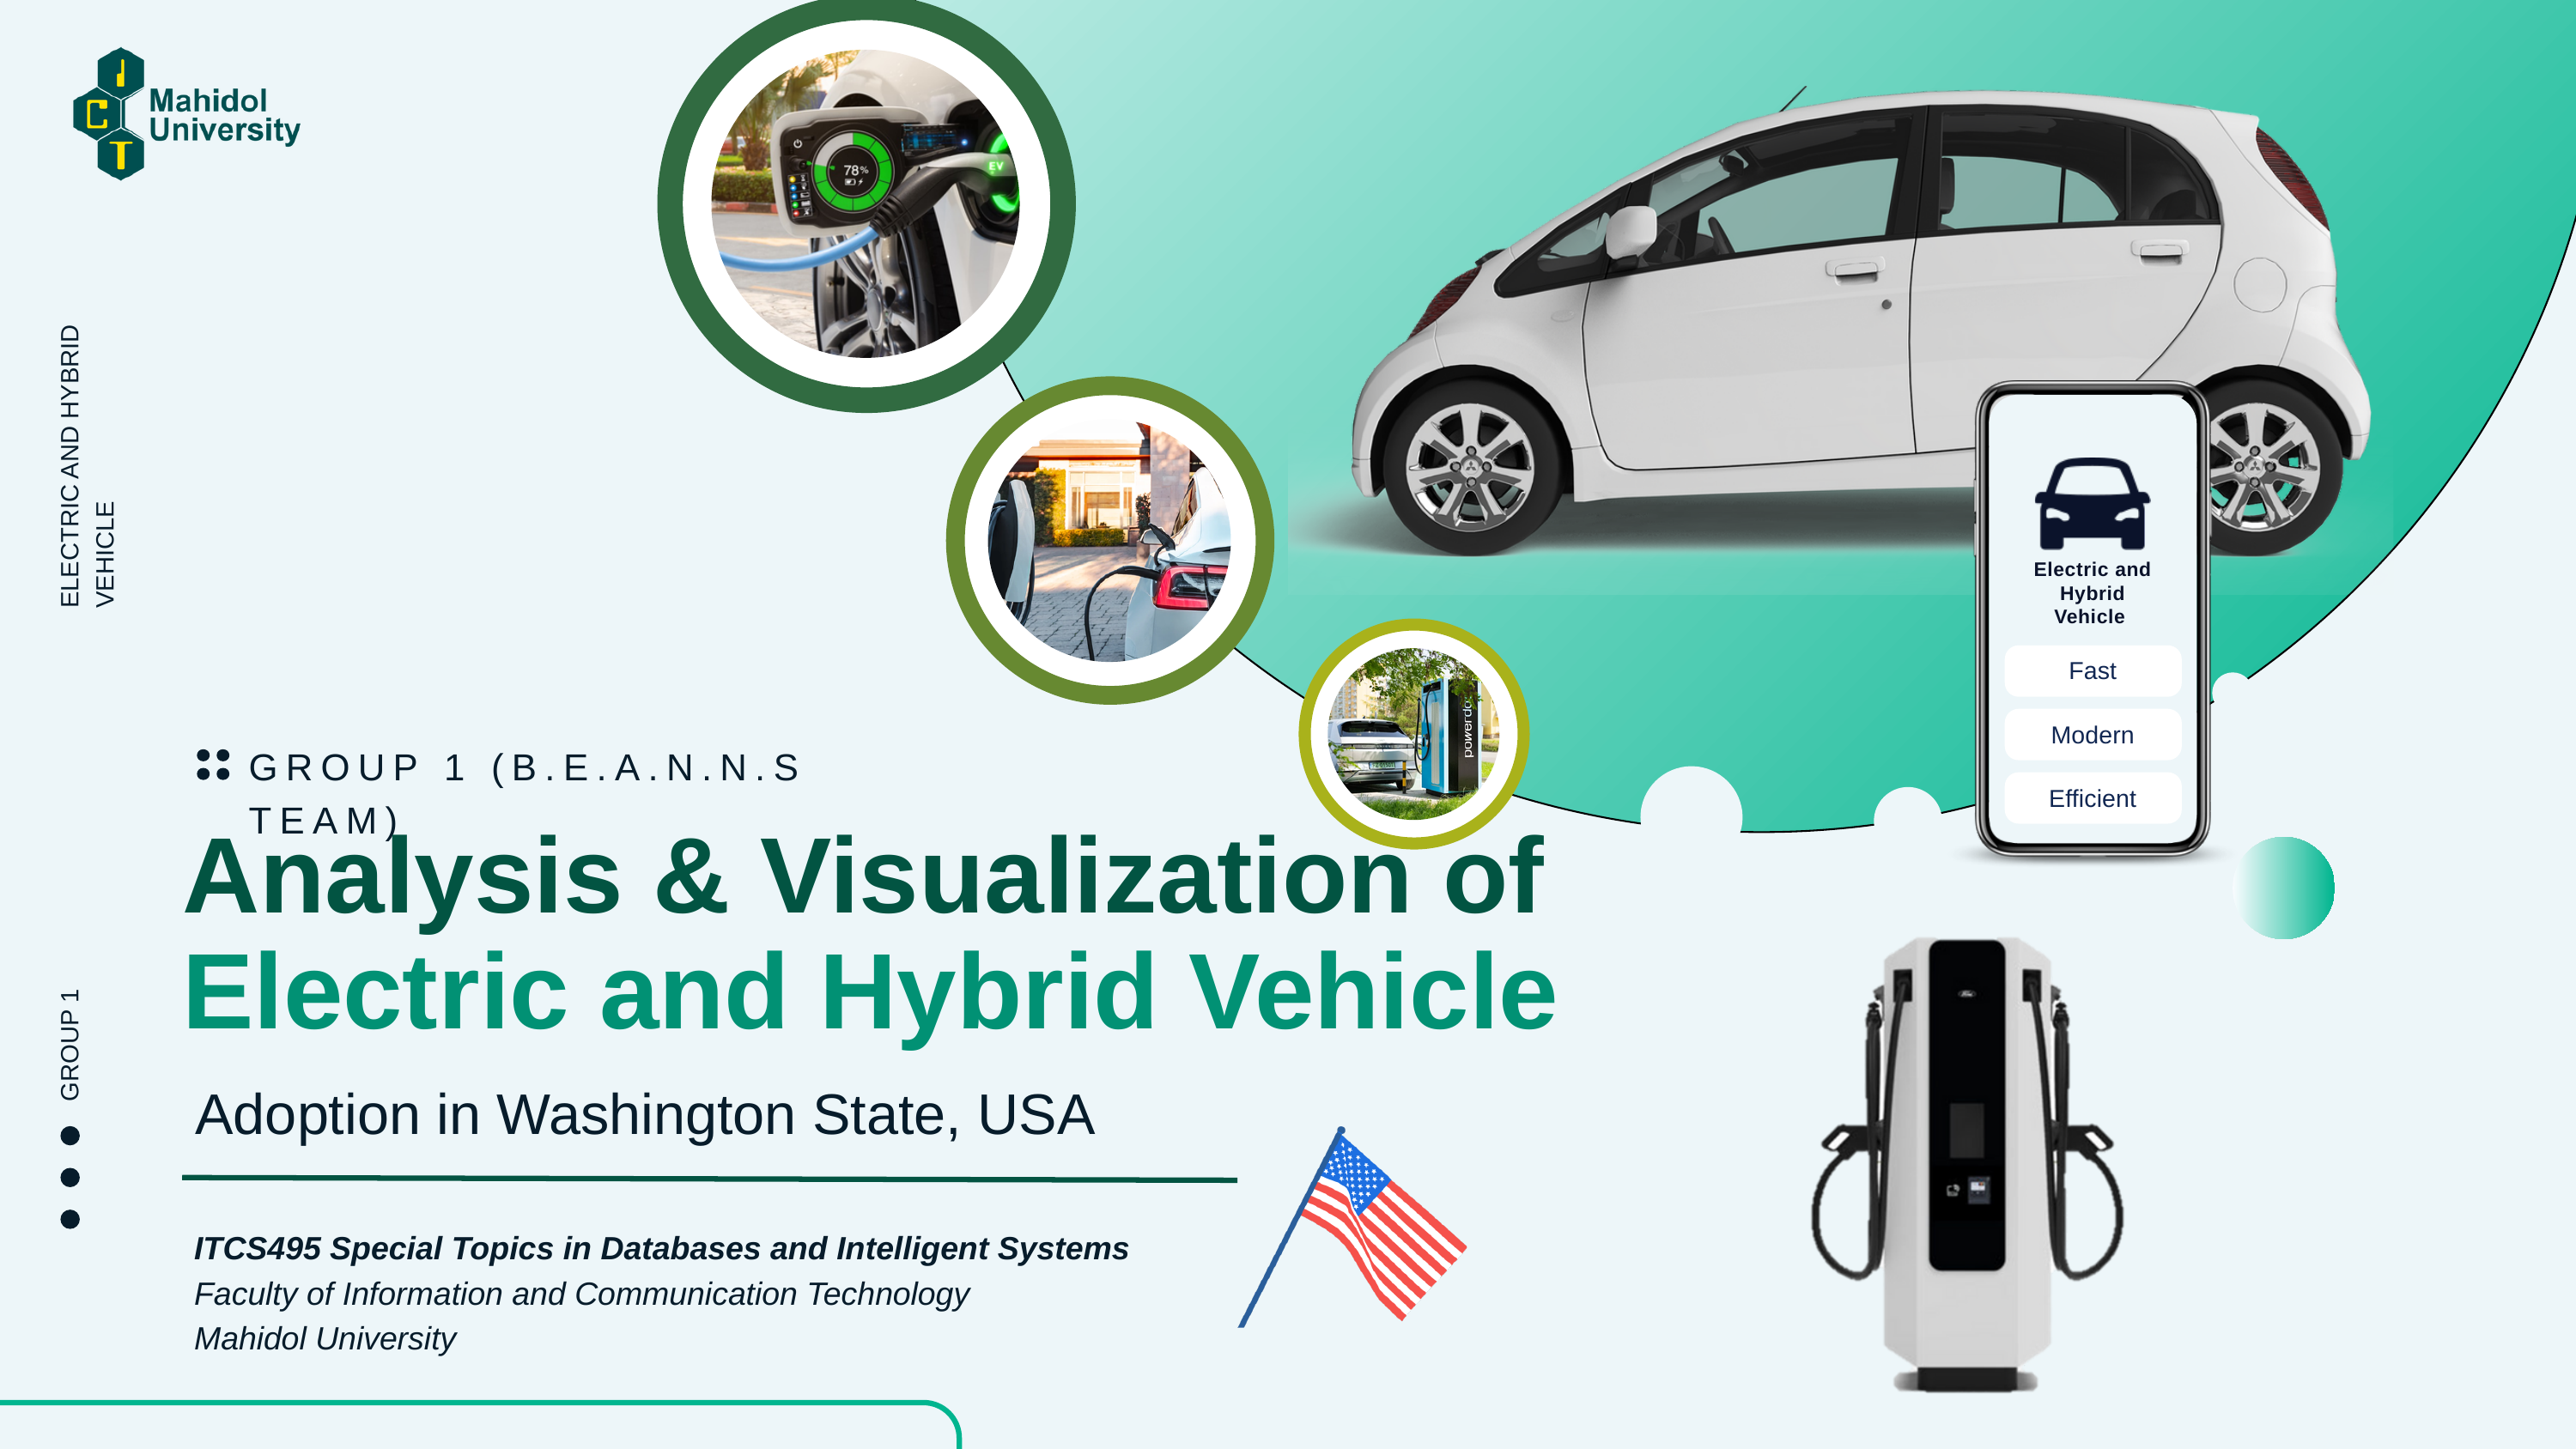

Electric and Hybrid Vehicle

Fast

Modern

Efficient

ELECTRIC AND HYBRID VEHICLE

GROUP 1 (B.E.A.N.N.S TEAM)

Analysis & Visualization of Electric and Hybrid Vehicle

GROUP 1
Adoption in Washington State, USA

ITCS495 Special Topics in Databases and Intelligent Systems
Faculty of Information and Communication Technology
Mahidol University